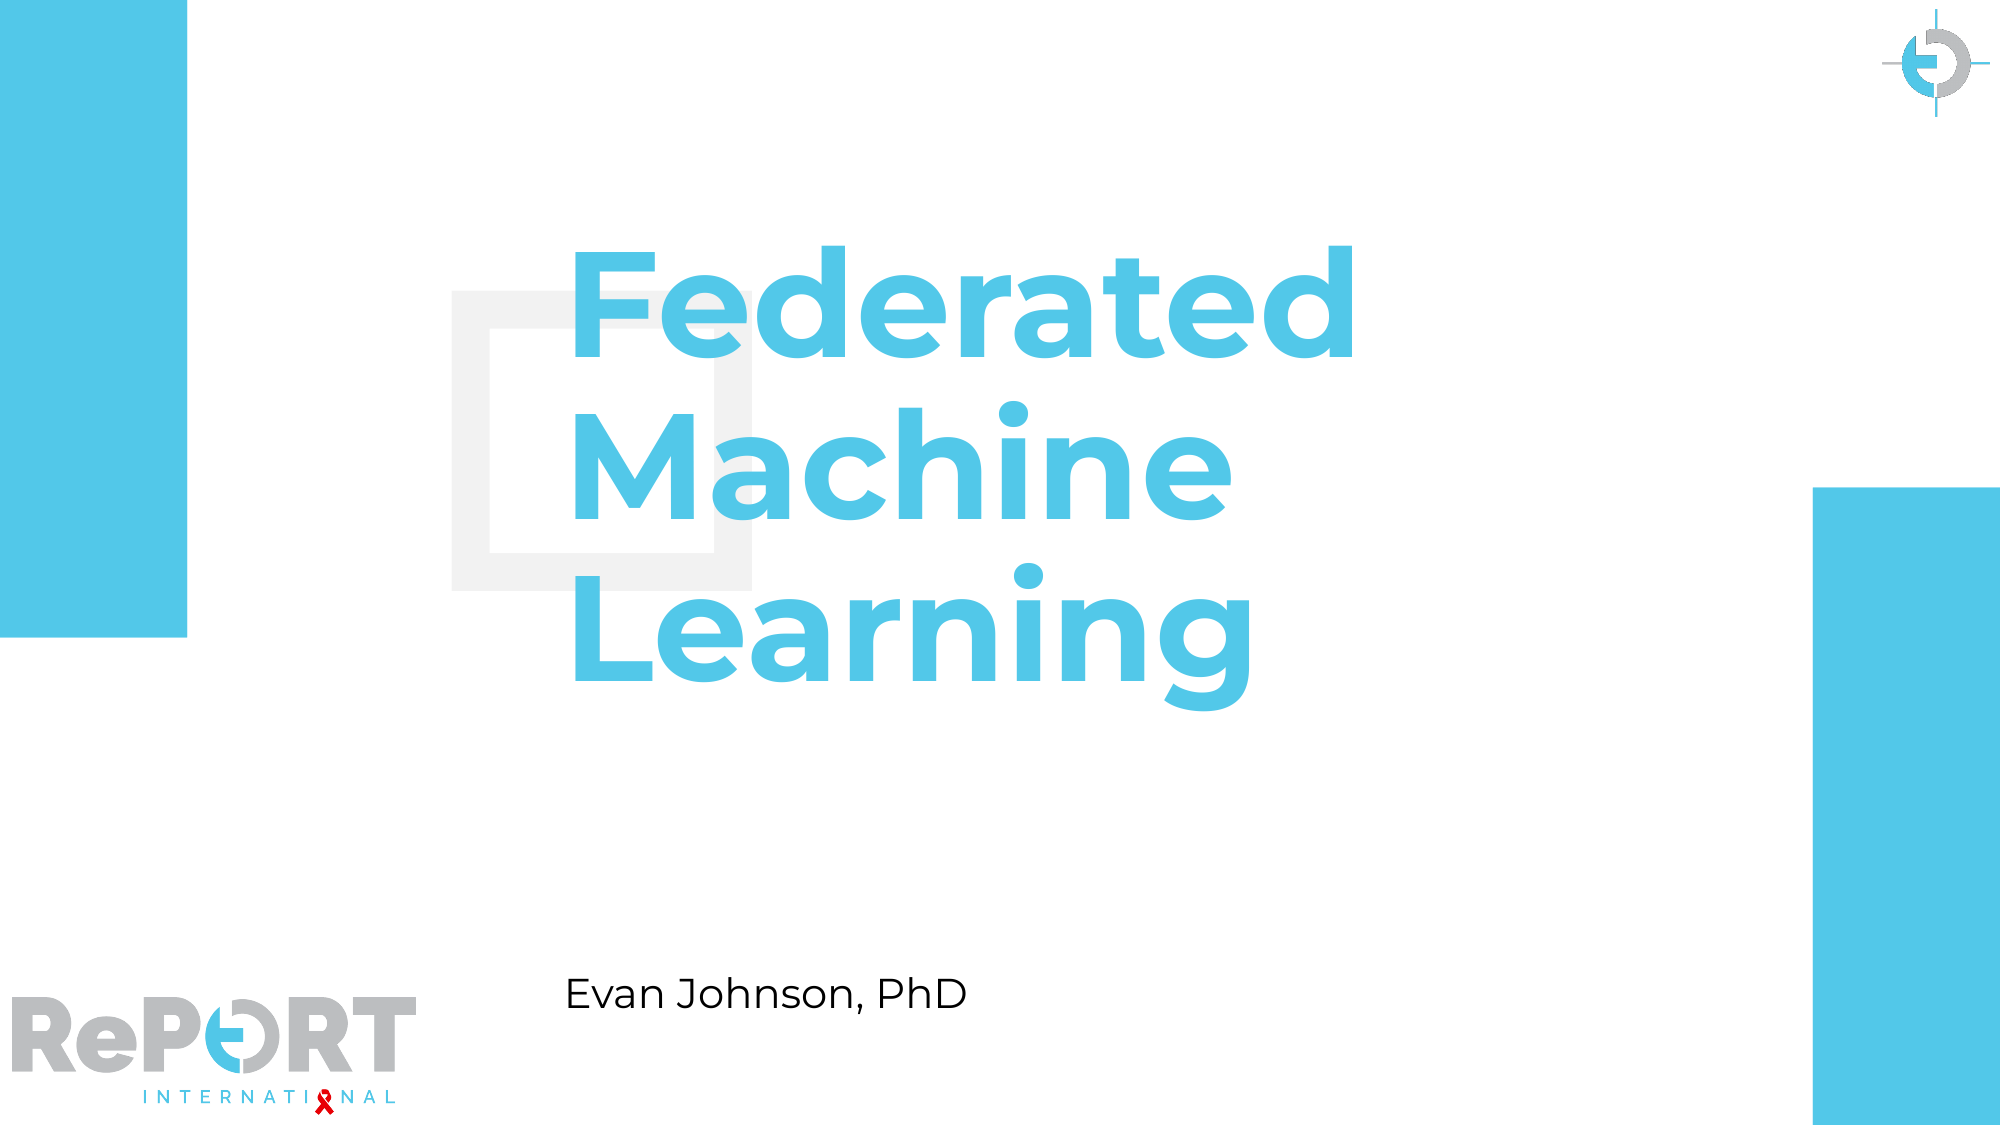

# Federated Machine Learning
Evan Johnson, PhD